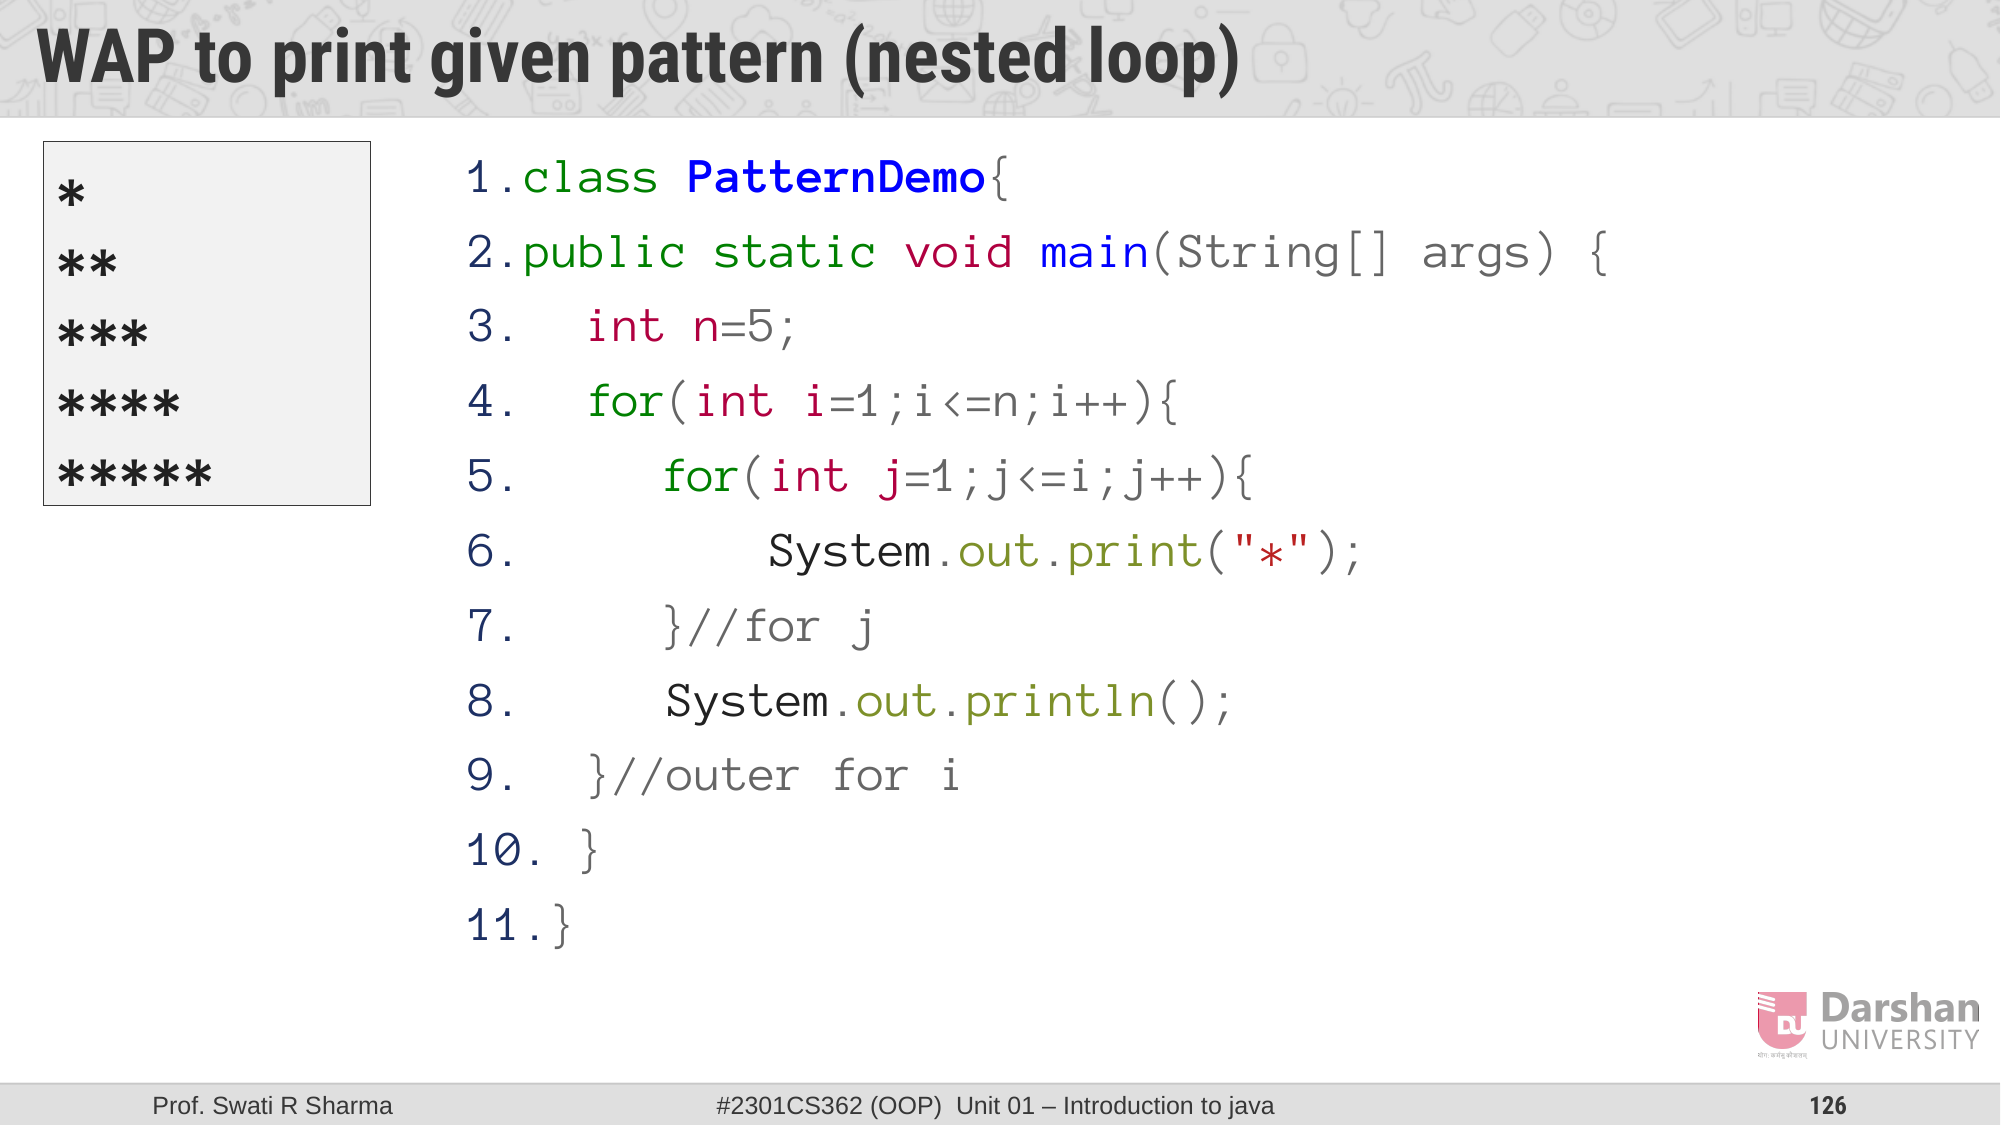

# WAP to print given pattern (nested loop)
*
**
***
****
*****
class PatternDemo{
public static void main(String[] args) {
int n=5;
for(int i=1;i<=n;i++){
for(int j=1;j<=i;j++){
    System.out.print("*");
}//for j
   System.out.println();
}//outer for i
 }
}